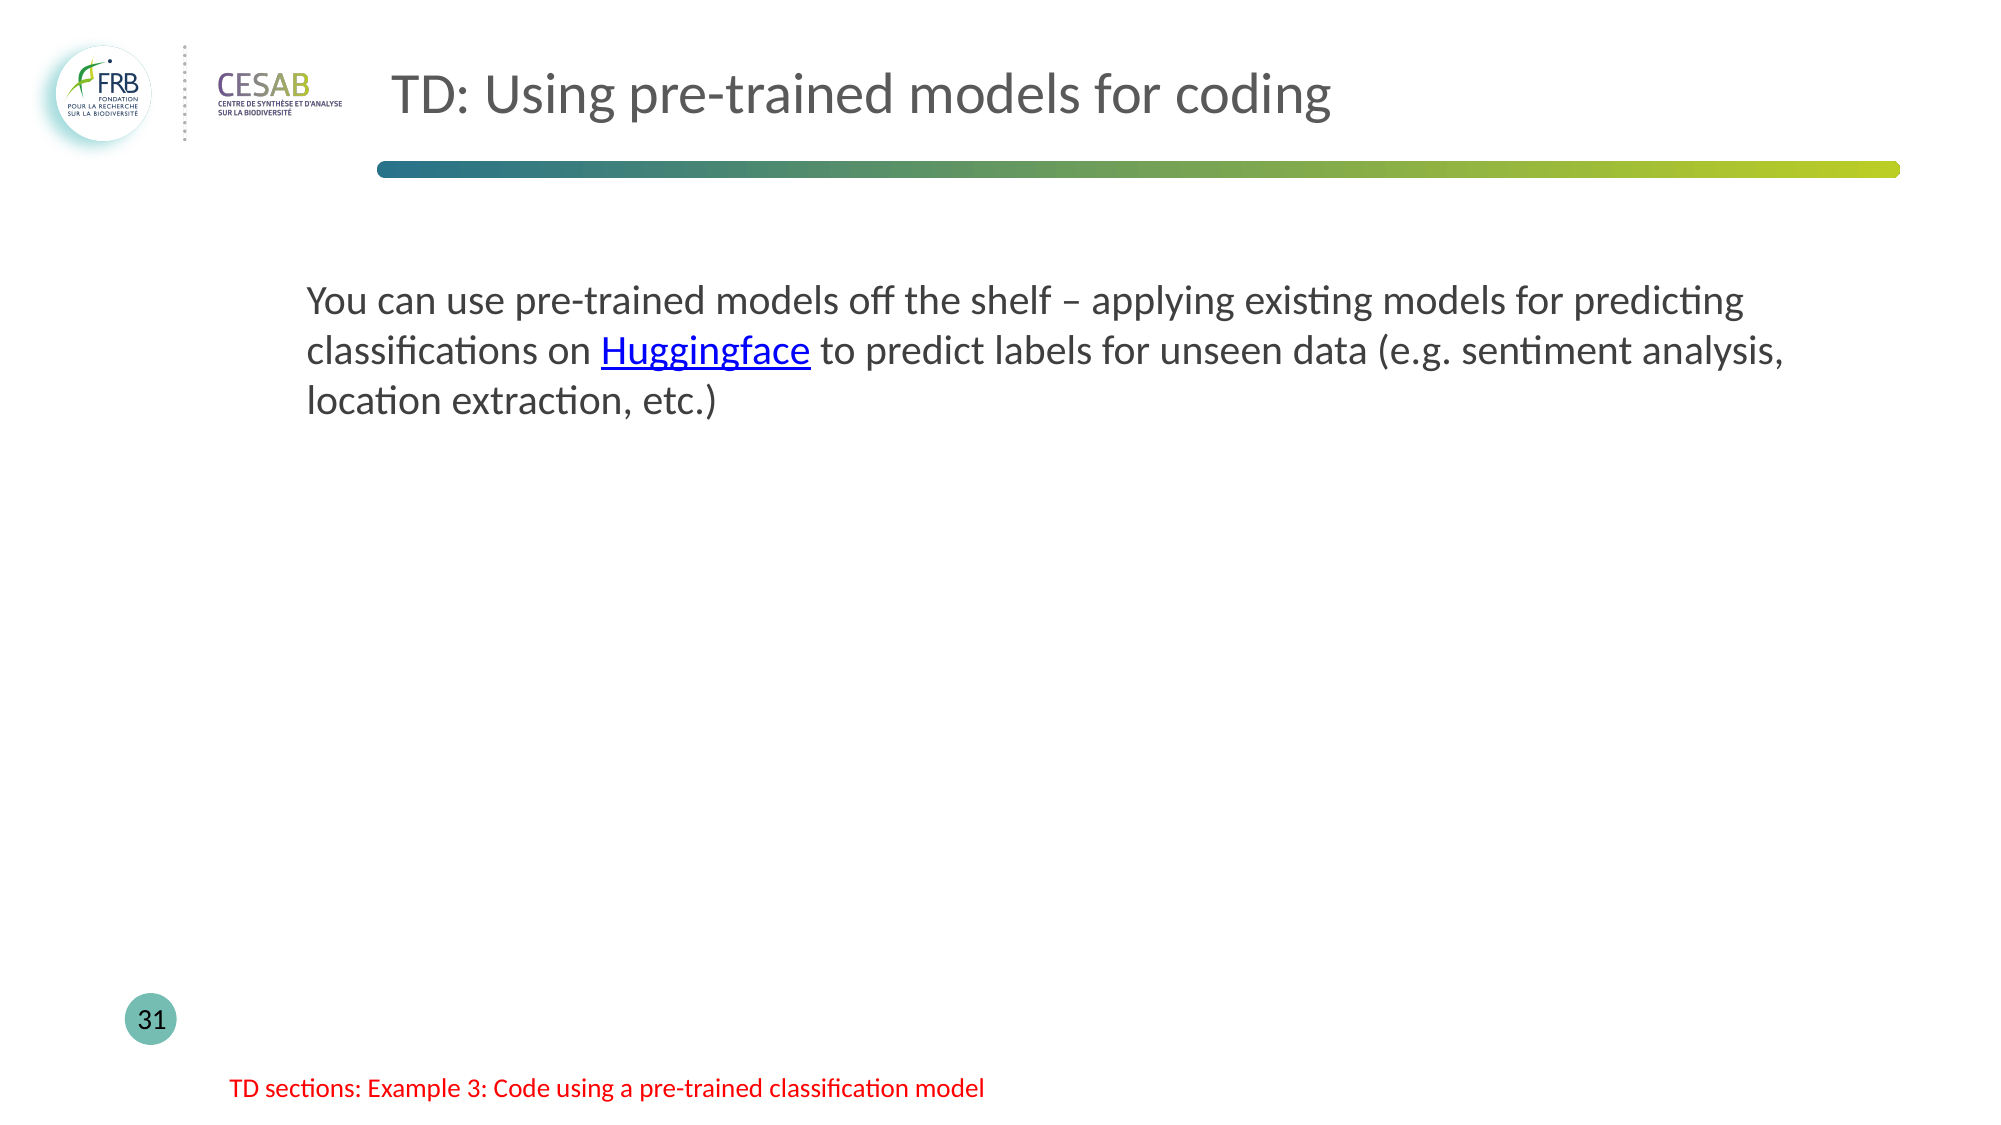

# TD: Using pre-trained models for coding
You can use pre-trained models off the shelf – applying existing models for predicting classifications on Huggingface to predict labels for unseen data (e.g. sentiment analysis, location extraction, etc.)

31
TD sections: Example 3: Code using a pre-trained classification model